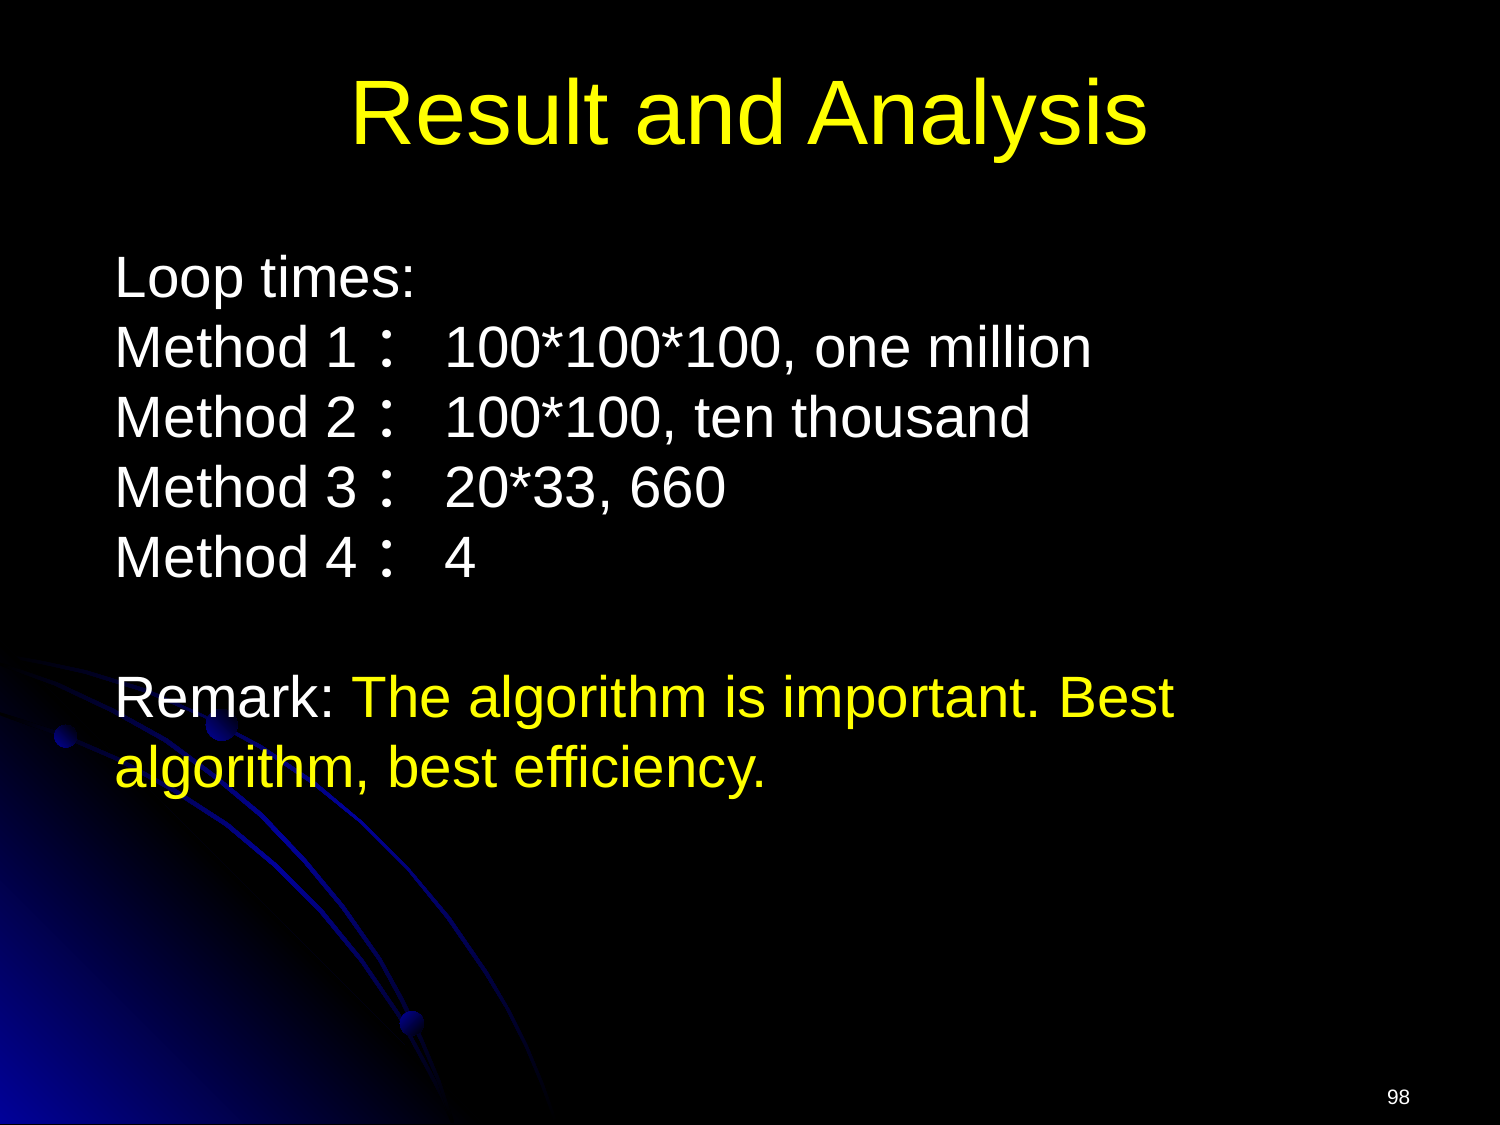

Result and Analysis

Loop times:
Method 1：100*100*100, one million
Method 2：100*100, ten thousand
Method 3：20*33, 660
Method 4：4

Remark: The algorithm is important. Best algorithm, best efficiency.

98